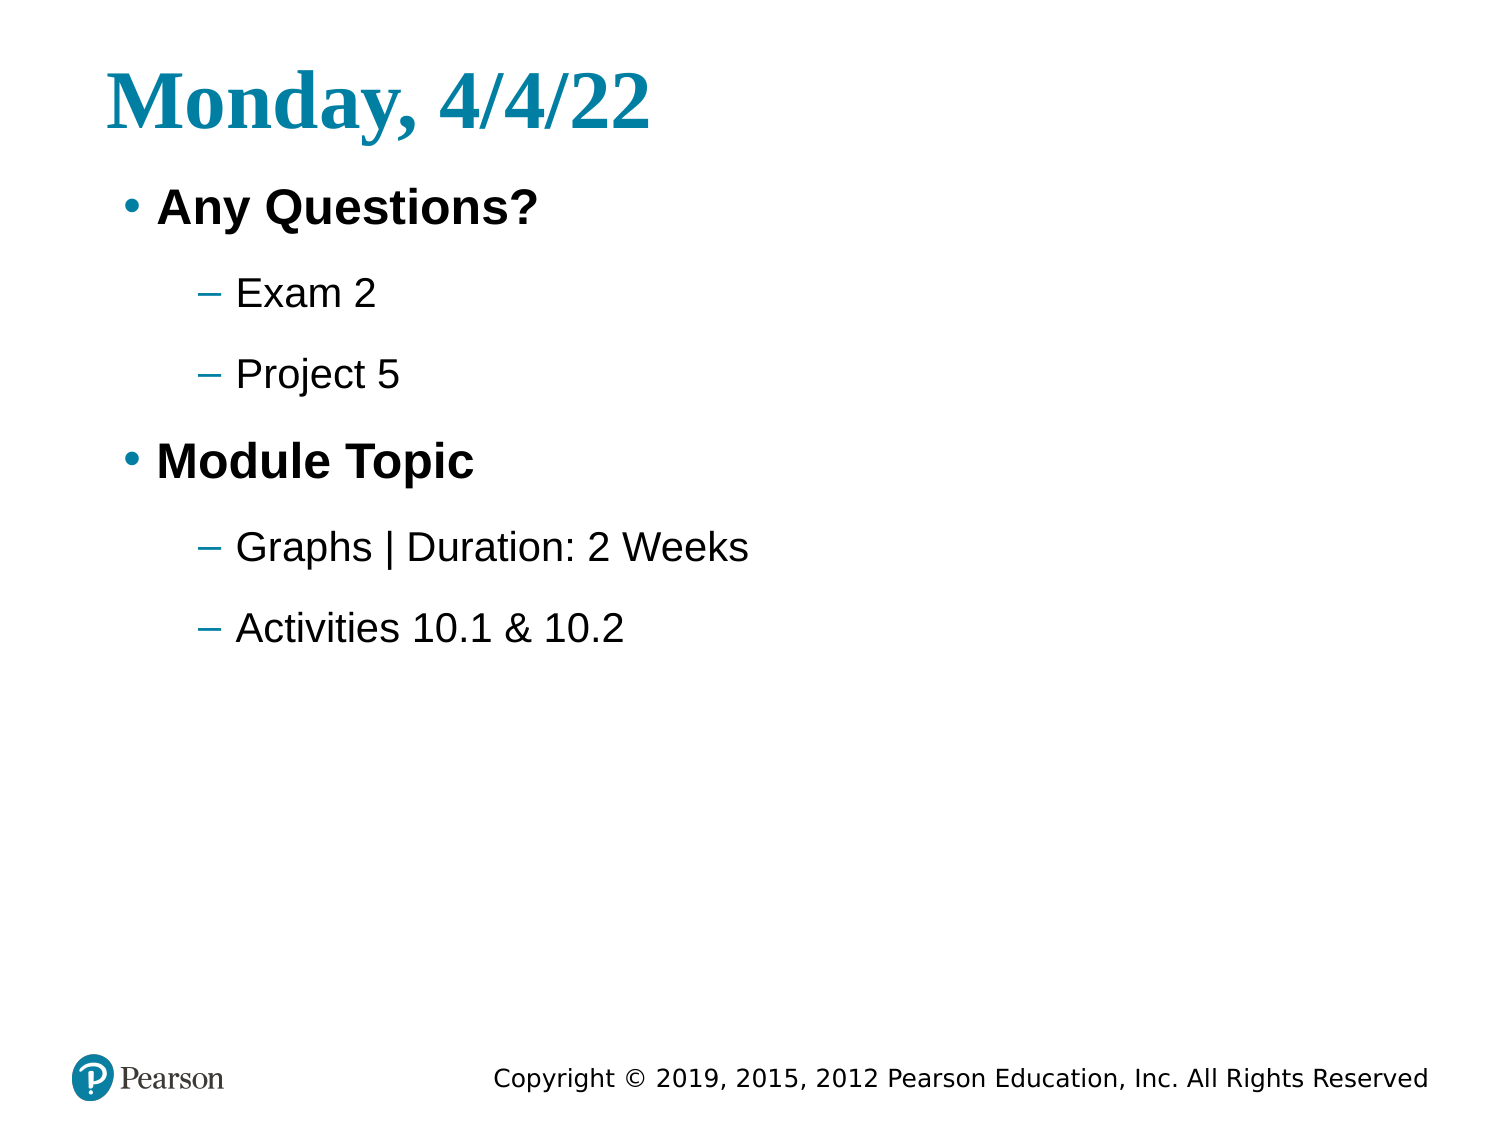

Monday, 4/4/22
Any Questions?
Exam 2
Project 5
Module Topic
Graphs | Duration: 2 Weeks
Activities 10.1 & 10.2